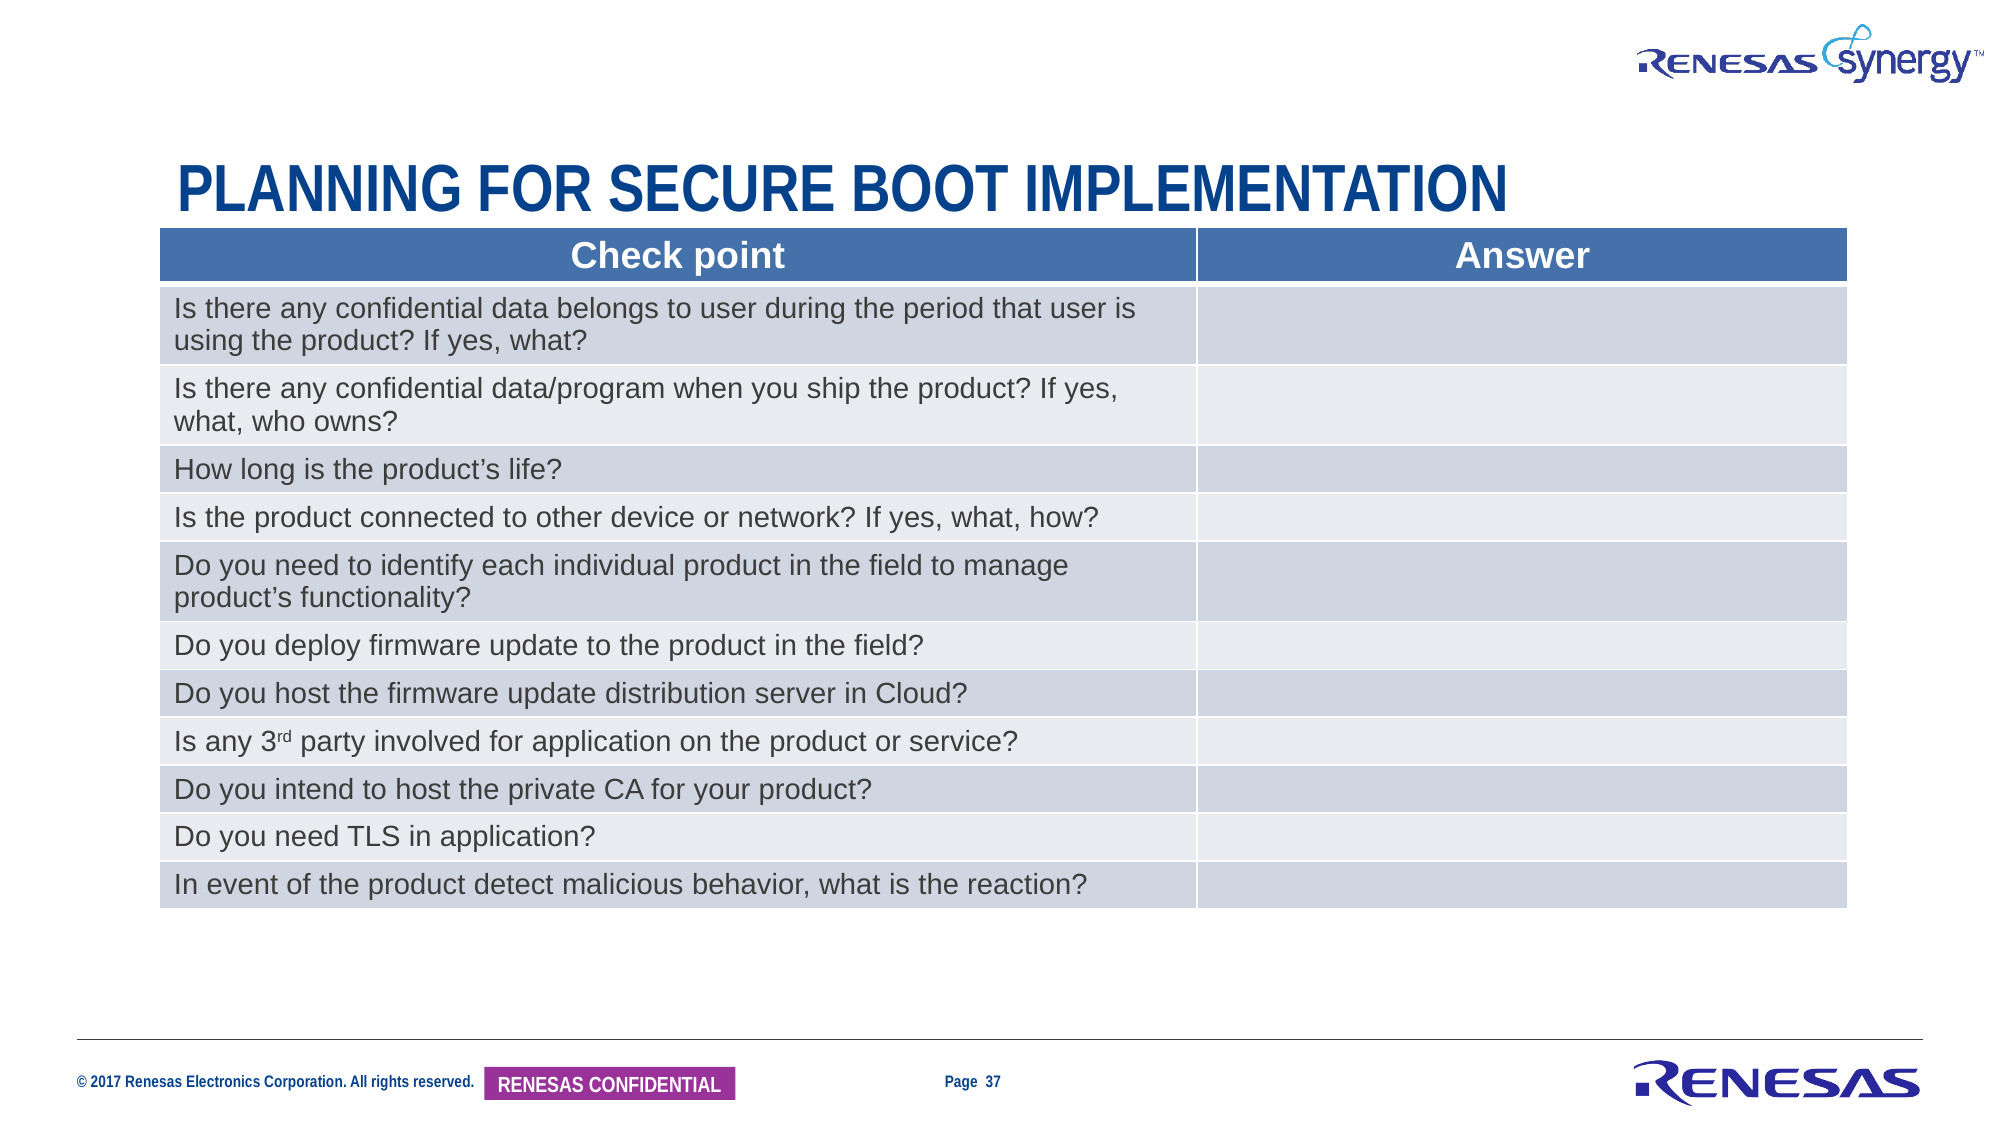

# planning for secure boot implementation
| Check point | Answer |
| --- | --- |
| Is there any confidential data belongs to user during the period that user is using the product? If yes, what? |  |
| Is there any confidential data/program when you ship the product? If yes, what, who owns? |  |
| How long is the product’s life? |  |
| Is the product connected to other device or network? If yes, what, how? |  |
| Do you need to identify each individual product in the field to manage product’s functionality? |  |
| Do you deploy firmware update to the product in the field? |  |
| Do you host the firmware update distribution server in Cloud? |  |
| Is any 3rd party involved for application on the product or service? |  |
| Do you intend to host the private CA for your product? |  |
| Do you need TLS in application? |  |
| In event of the product detect malicious behavior, what is the reaction? |  |
Cloud Connectivity
Page  37